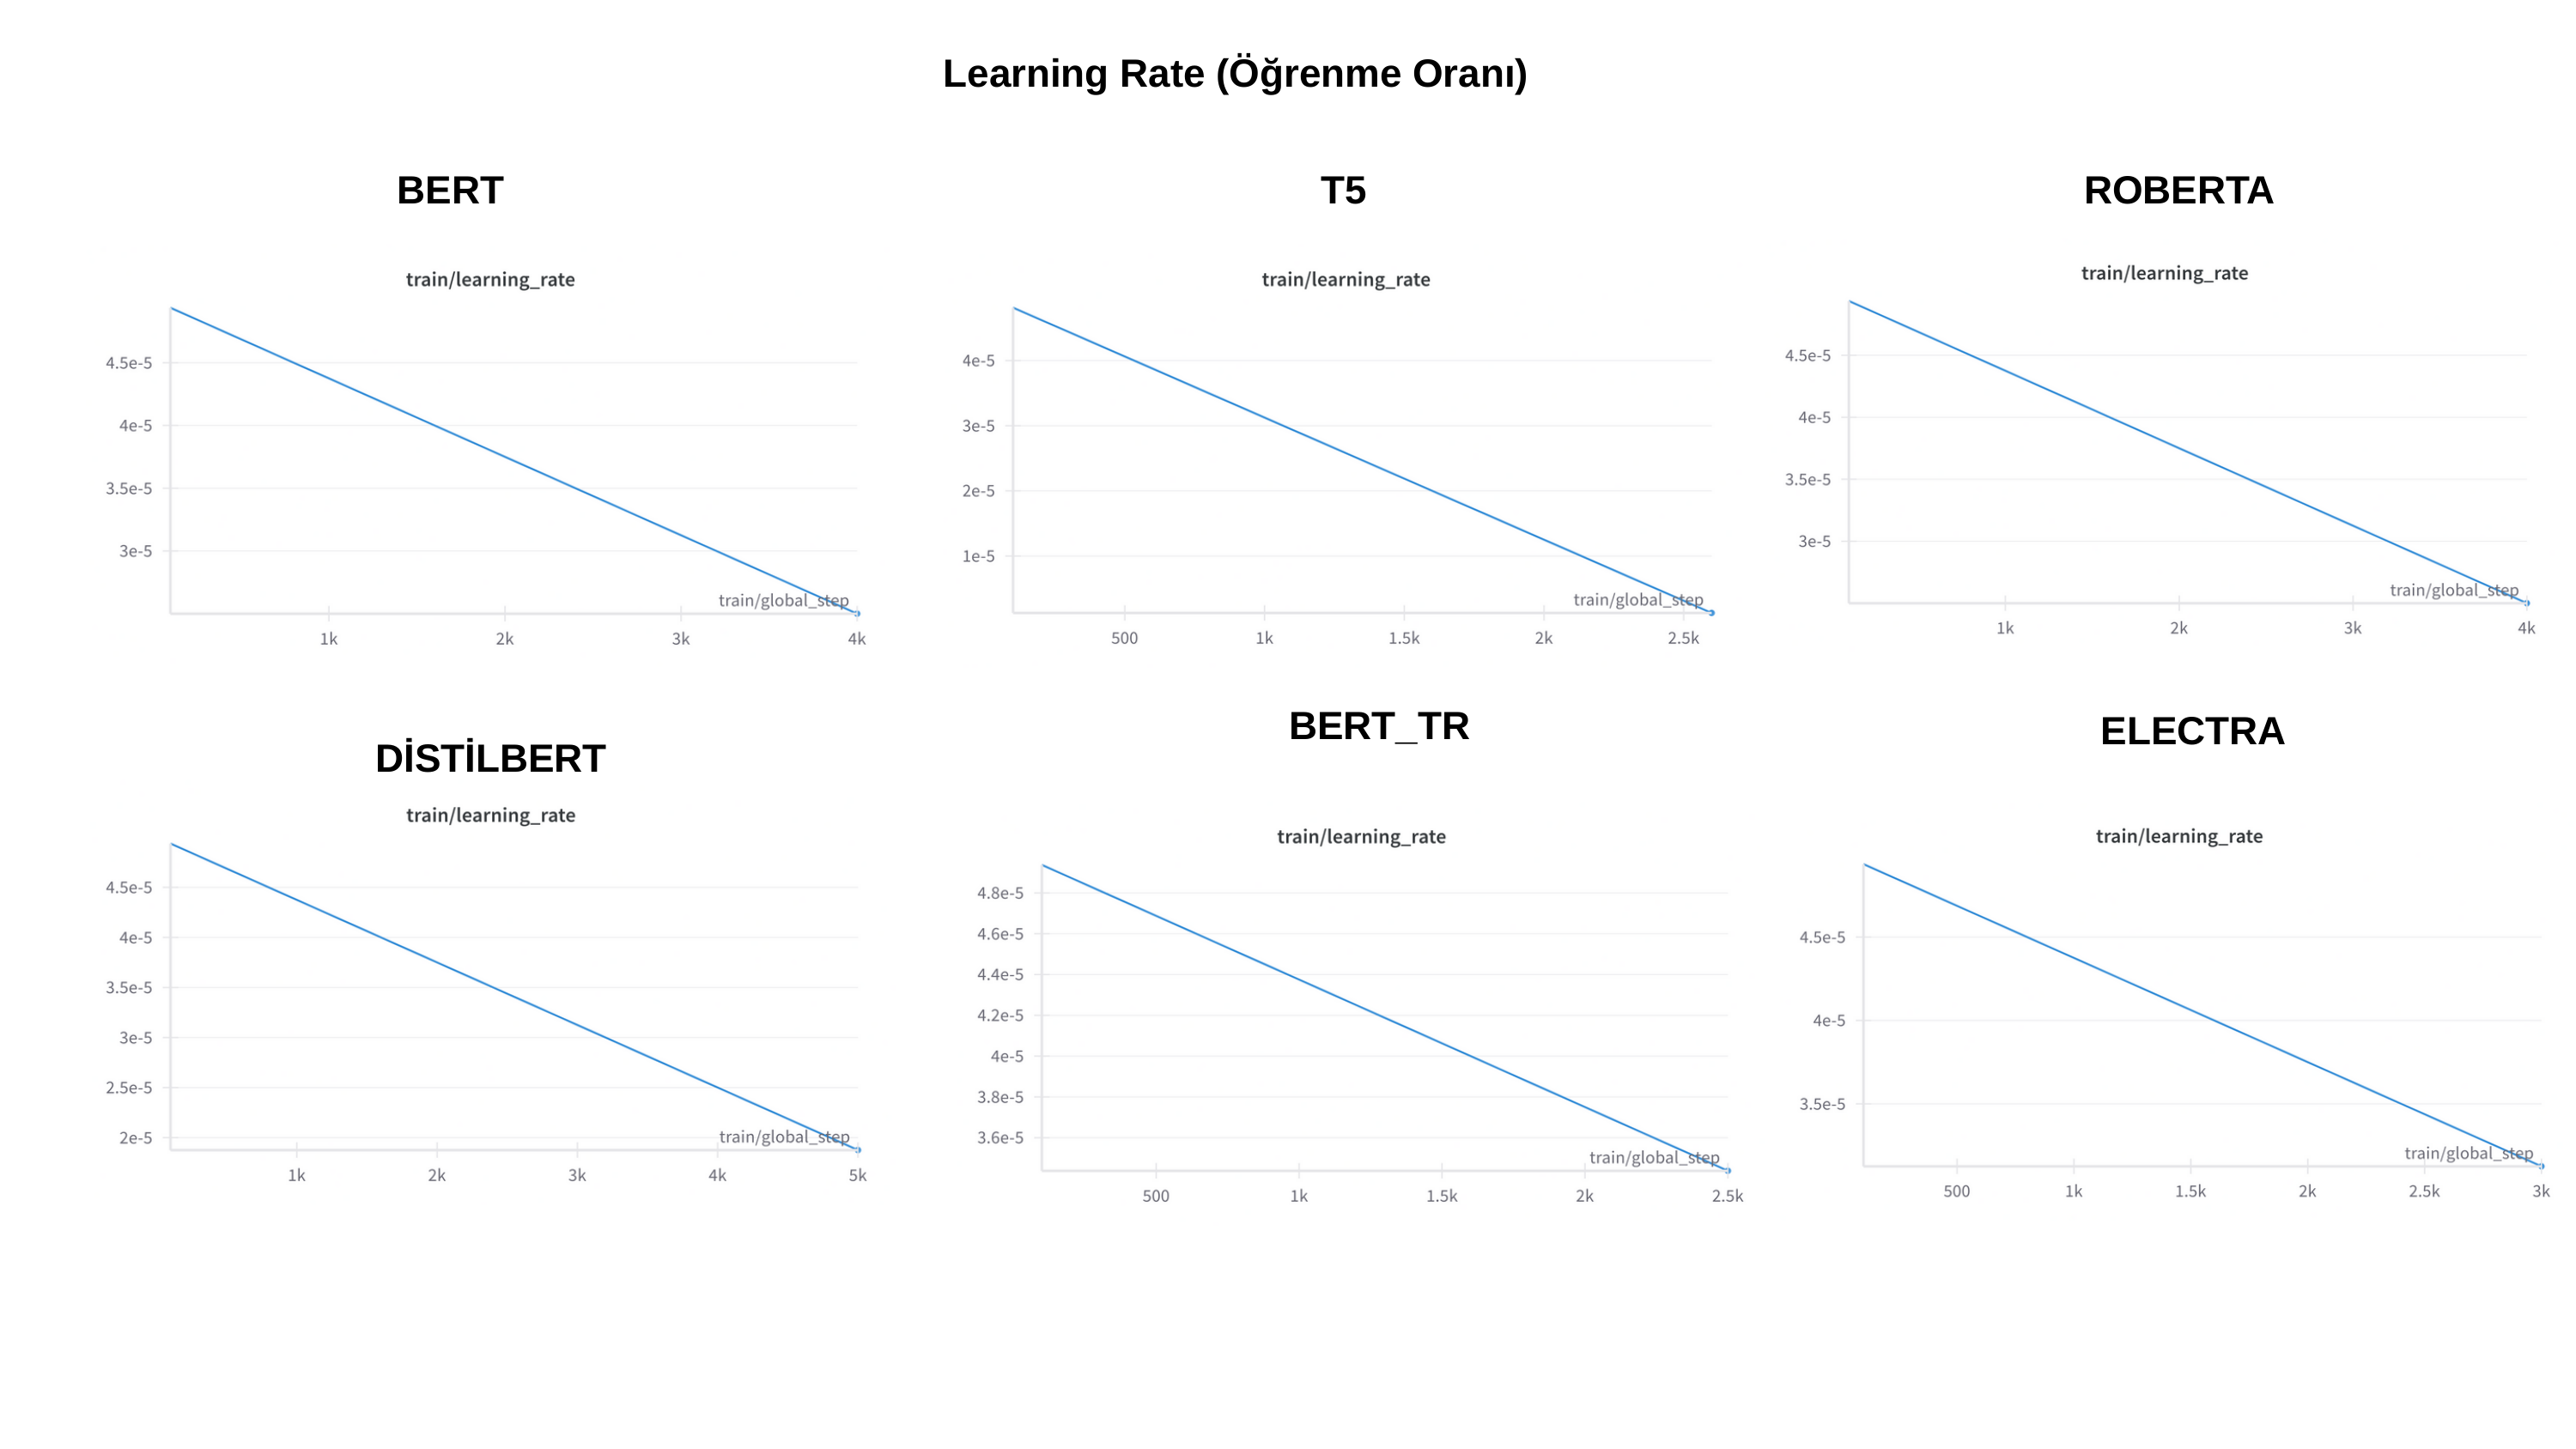

Learning Rate (Öğrenme Oranı)
BERT
T5
ROBERTA

BERT_TR
ELECTRA
DİSTİLBERT